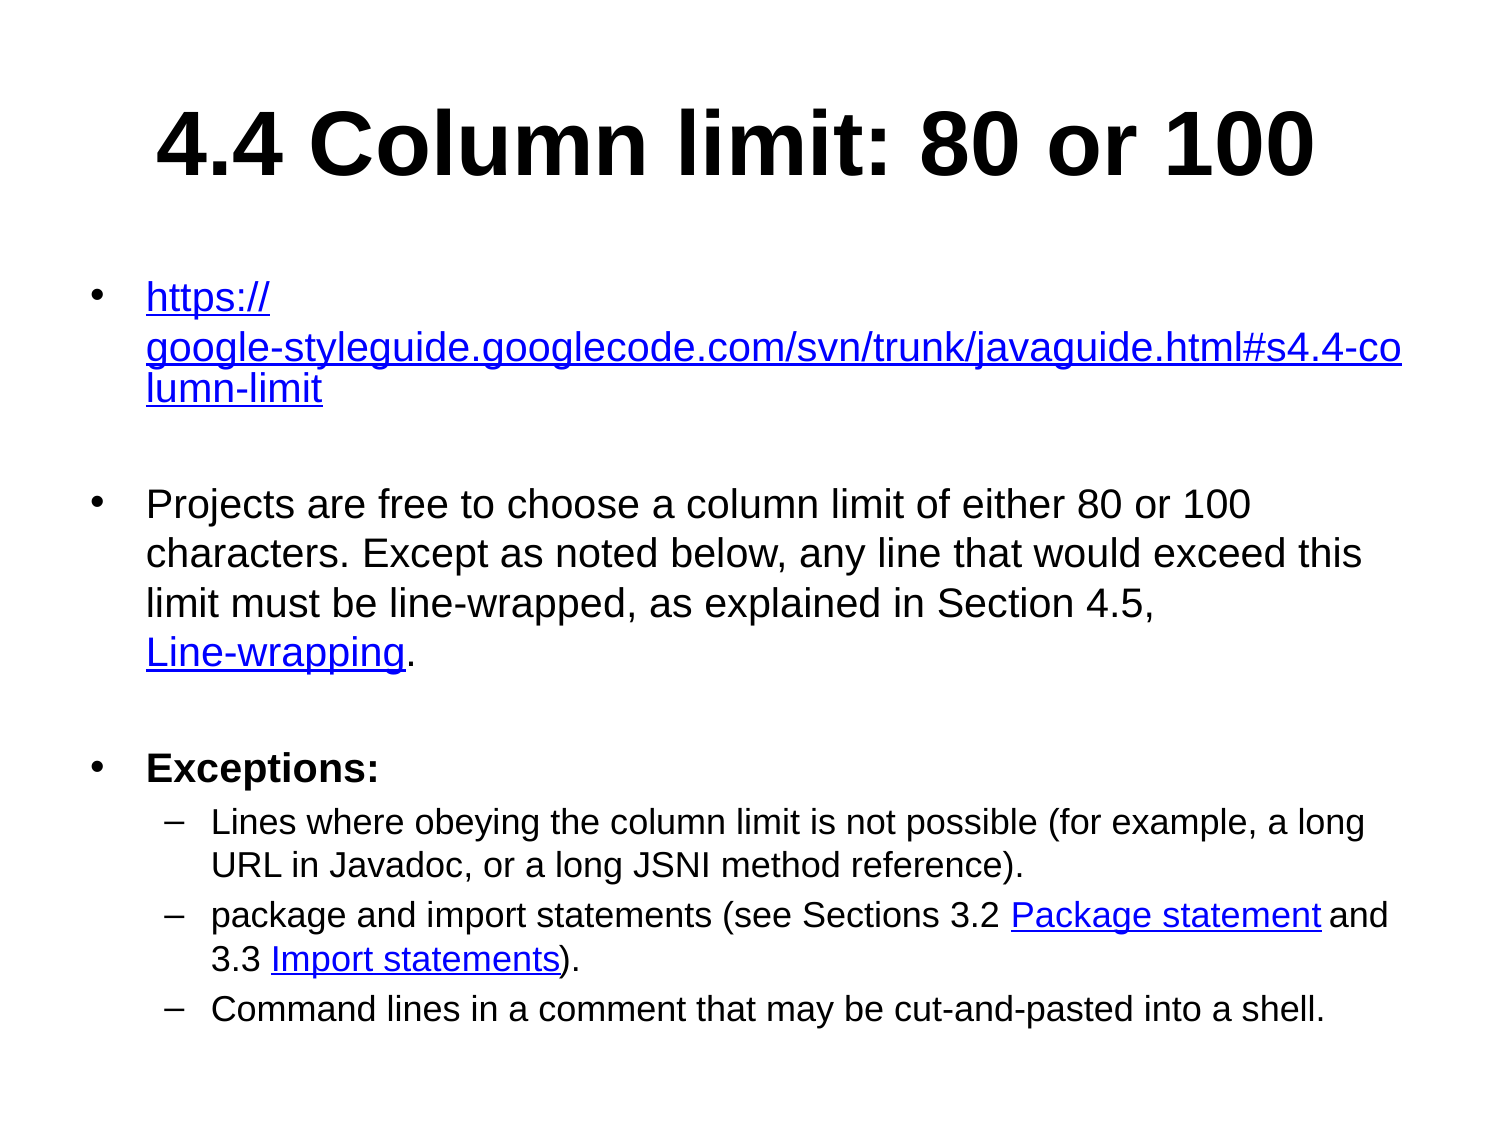

# 4.4 Column limit: 80 or 100
https://google-styleguide.googlecode.com/svn/trunk/javaguide.html#s4.4-column-limit

Projects are free to choose a column limit of either 80 or 100 characters. Except as noted below, any line that would exceed this limit must be line-wrapped, as explained in Section 4.5, Line-wrapping.

Exceptions:
Lines where obeying the column limit is not possible (for example, a long URL in Javadoc, or a long JSNI method reference).
package and import statements (see Sections 3.2 Package statement and 3.3 Import statements).
Command lines in a comment that may be cut-and-pasted into a shell.